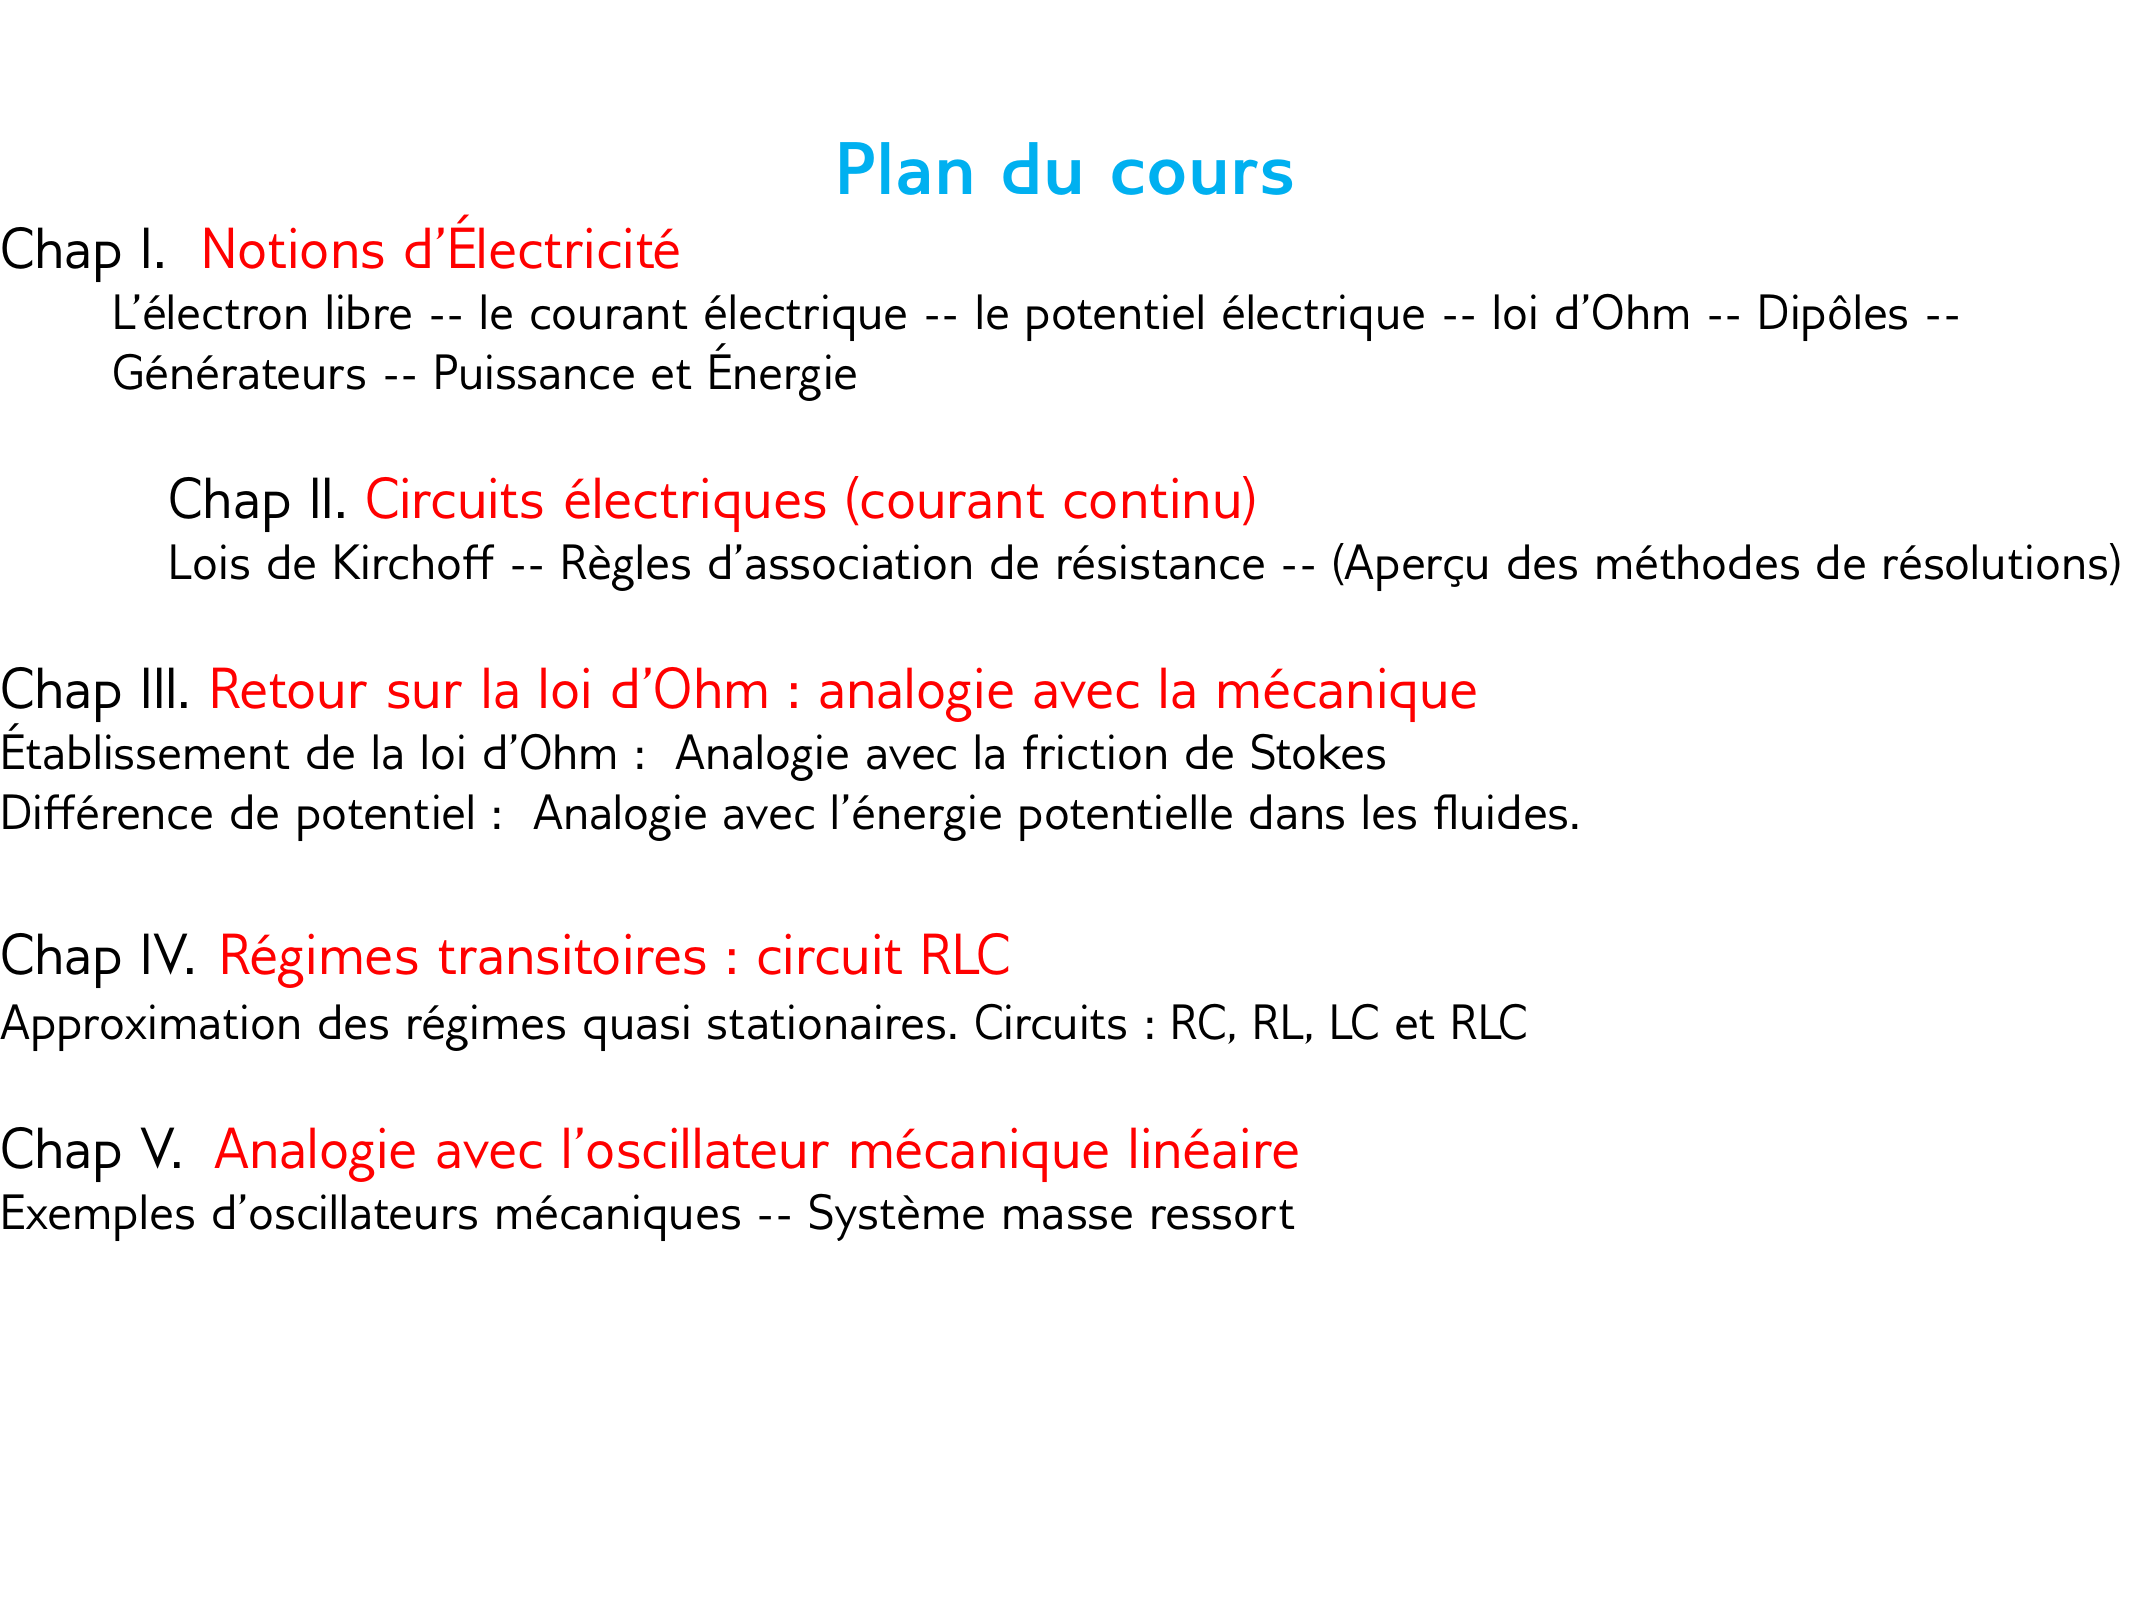

Plan du cours
Chap I.  Notions d’Électricité
L’électron libre -- le courant électrique -- le potentiel électrique -- loi d’Ohm -- Dipôles -- Générateurs -- Puissance et Énergie

Chap II. Circuits électriques (courant continu)
Lois de Kirchoff -- Règles d’association de résistance -- (Aperçu des méthodes de résolutions)

Chap III. Retour sur la loi d’Ohm : analogie avec la mécanique
Établissement de la loi d’Ohm :  Analogie avec la friction de Stokes
Différence de potentiel :  Analogie avec l’énergie potentielle dans les fluides.

Chap IV. Régimes transitoires : circuit RLC
Approximation des régimes quasi stationaires. Circuits : RC, RL, LC et RLC

Chap V.  Analogie avec l’oscillateur mécanique linéaire
Exemples d’oscillateurs mécaniques -- Système masse ressort